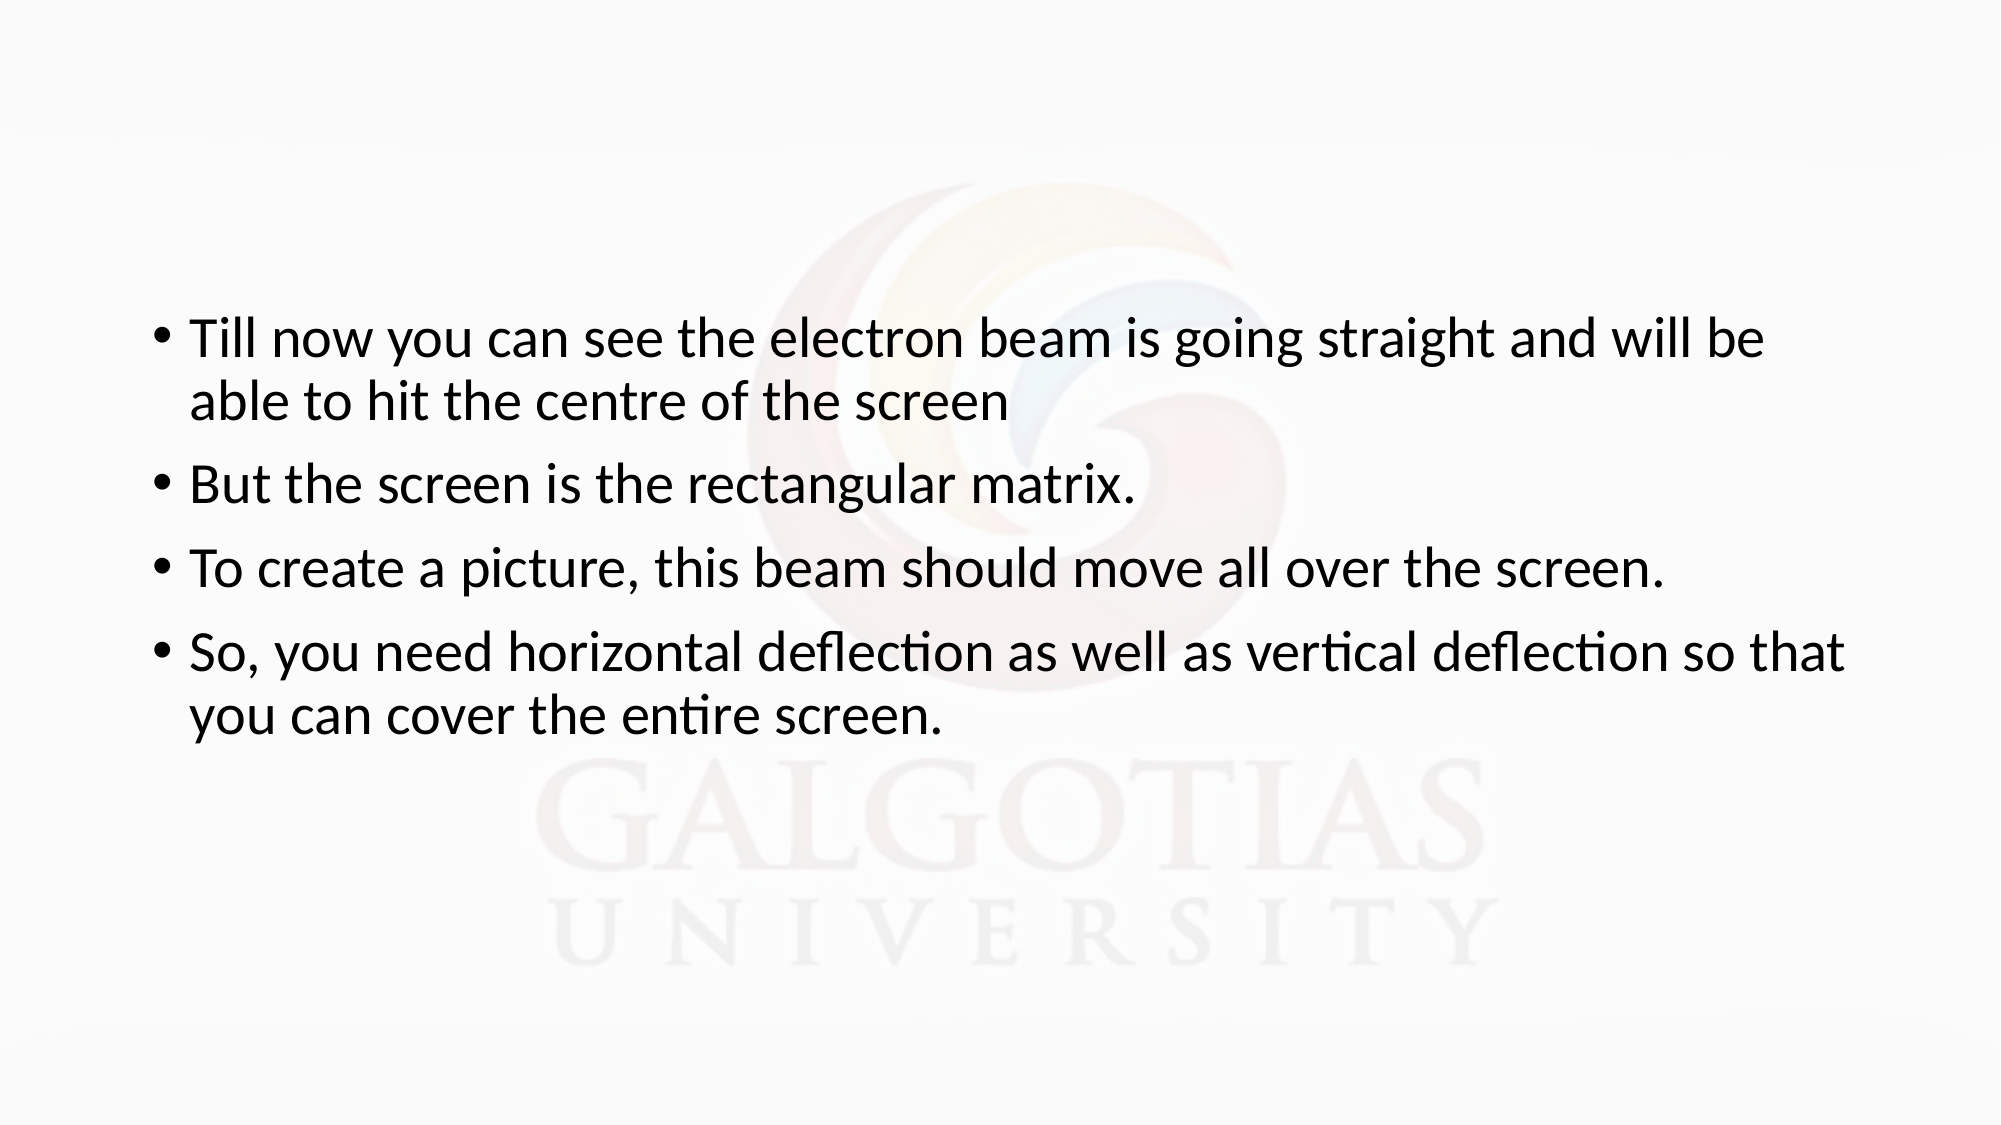

#
Till now you can see the electron beam is going straight and will be able to hit the centre of the screen
But the screen is the rectangular matrix.
To create a picture, this beam should move all over the screen.
So, you need horizontal deflection as well as vertical deflection so that you can cover the entire screen.